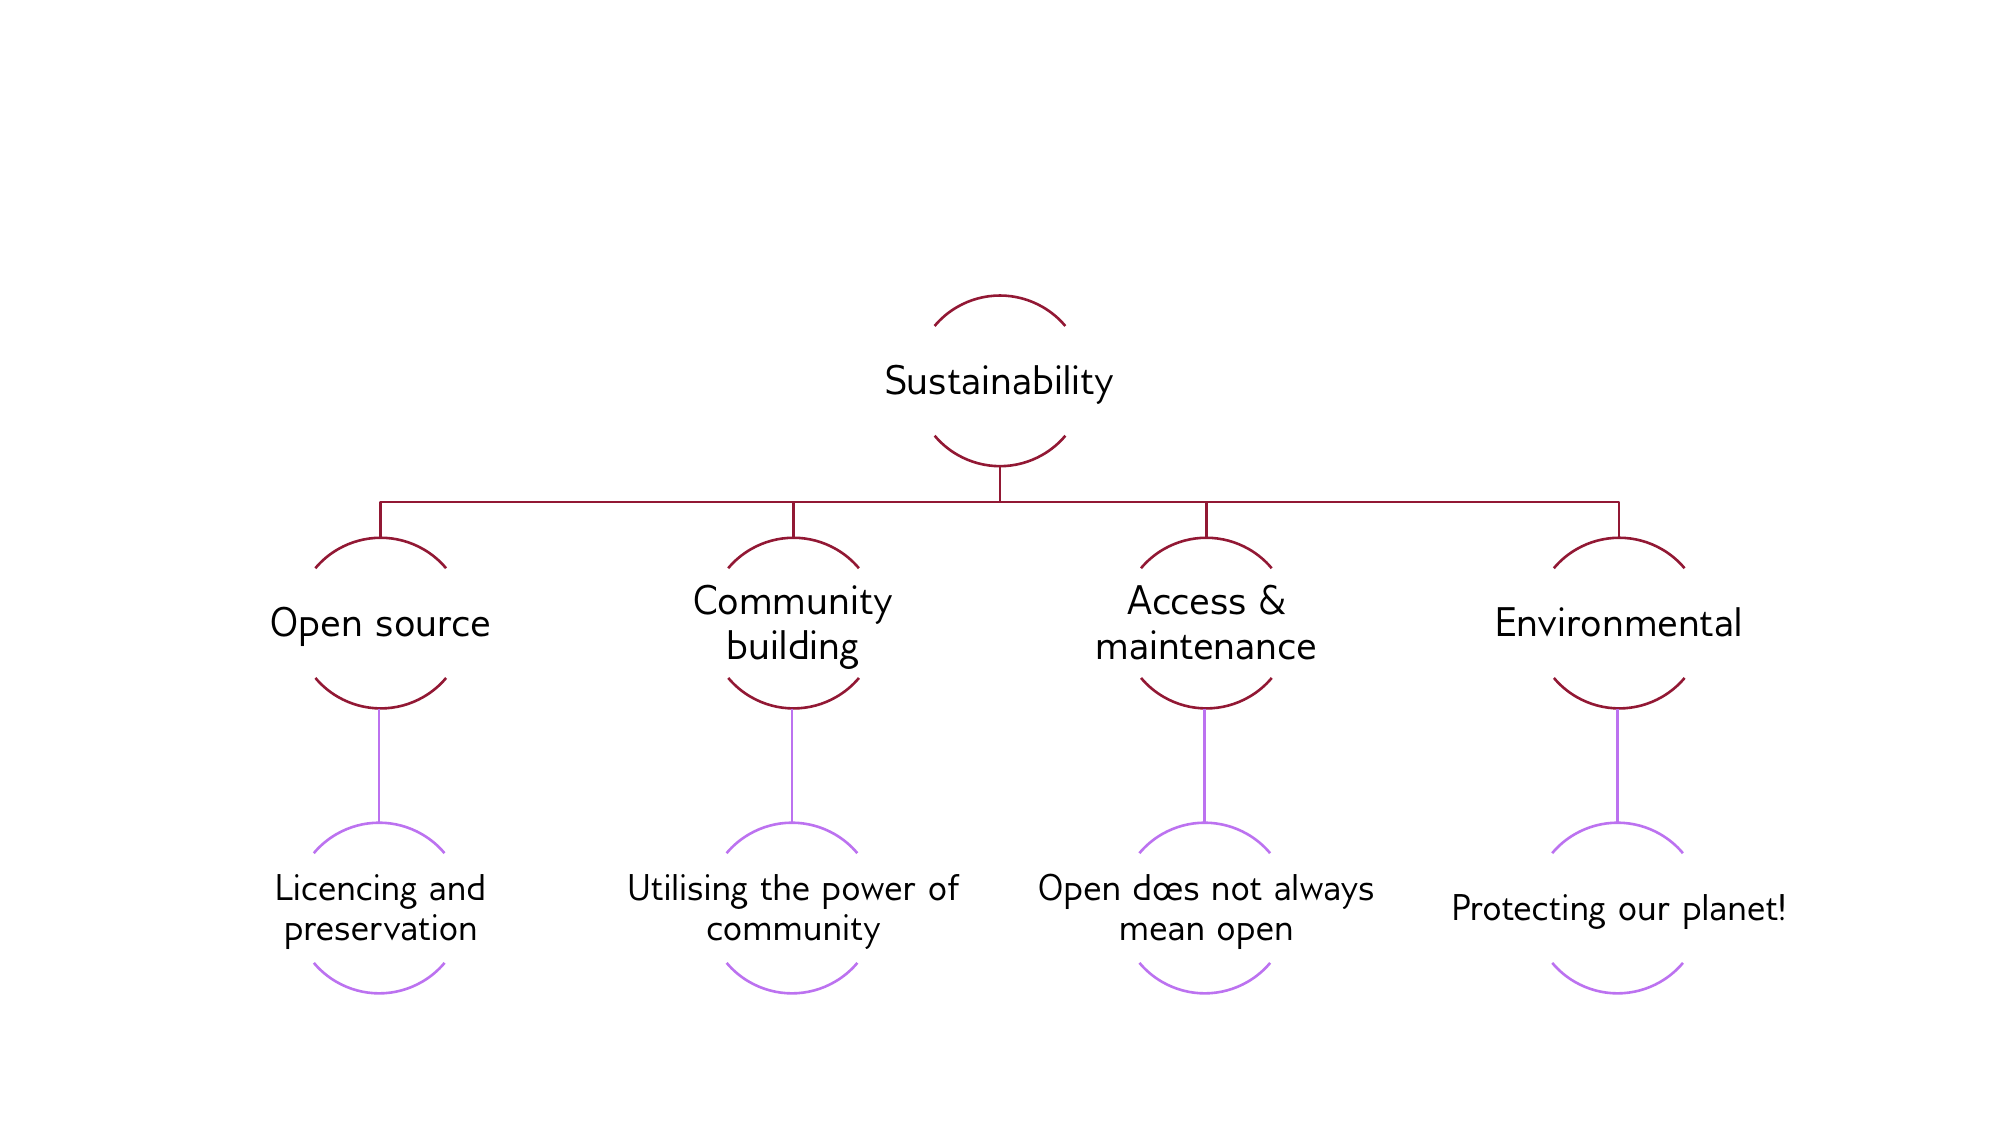

Sustainability

Open source
Community building
Access & maintenance
Environmental

Licencing and preservation

Utilising the power of community

Open does not always mean open

Protecting our planet!